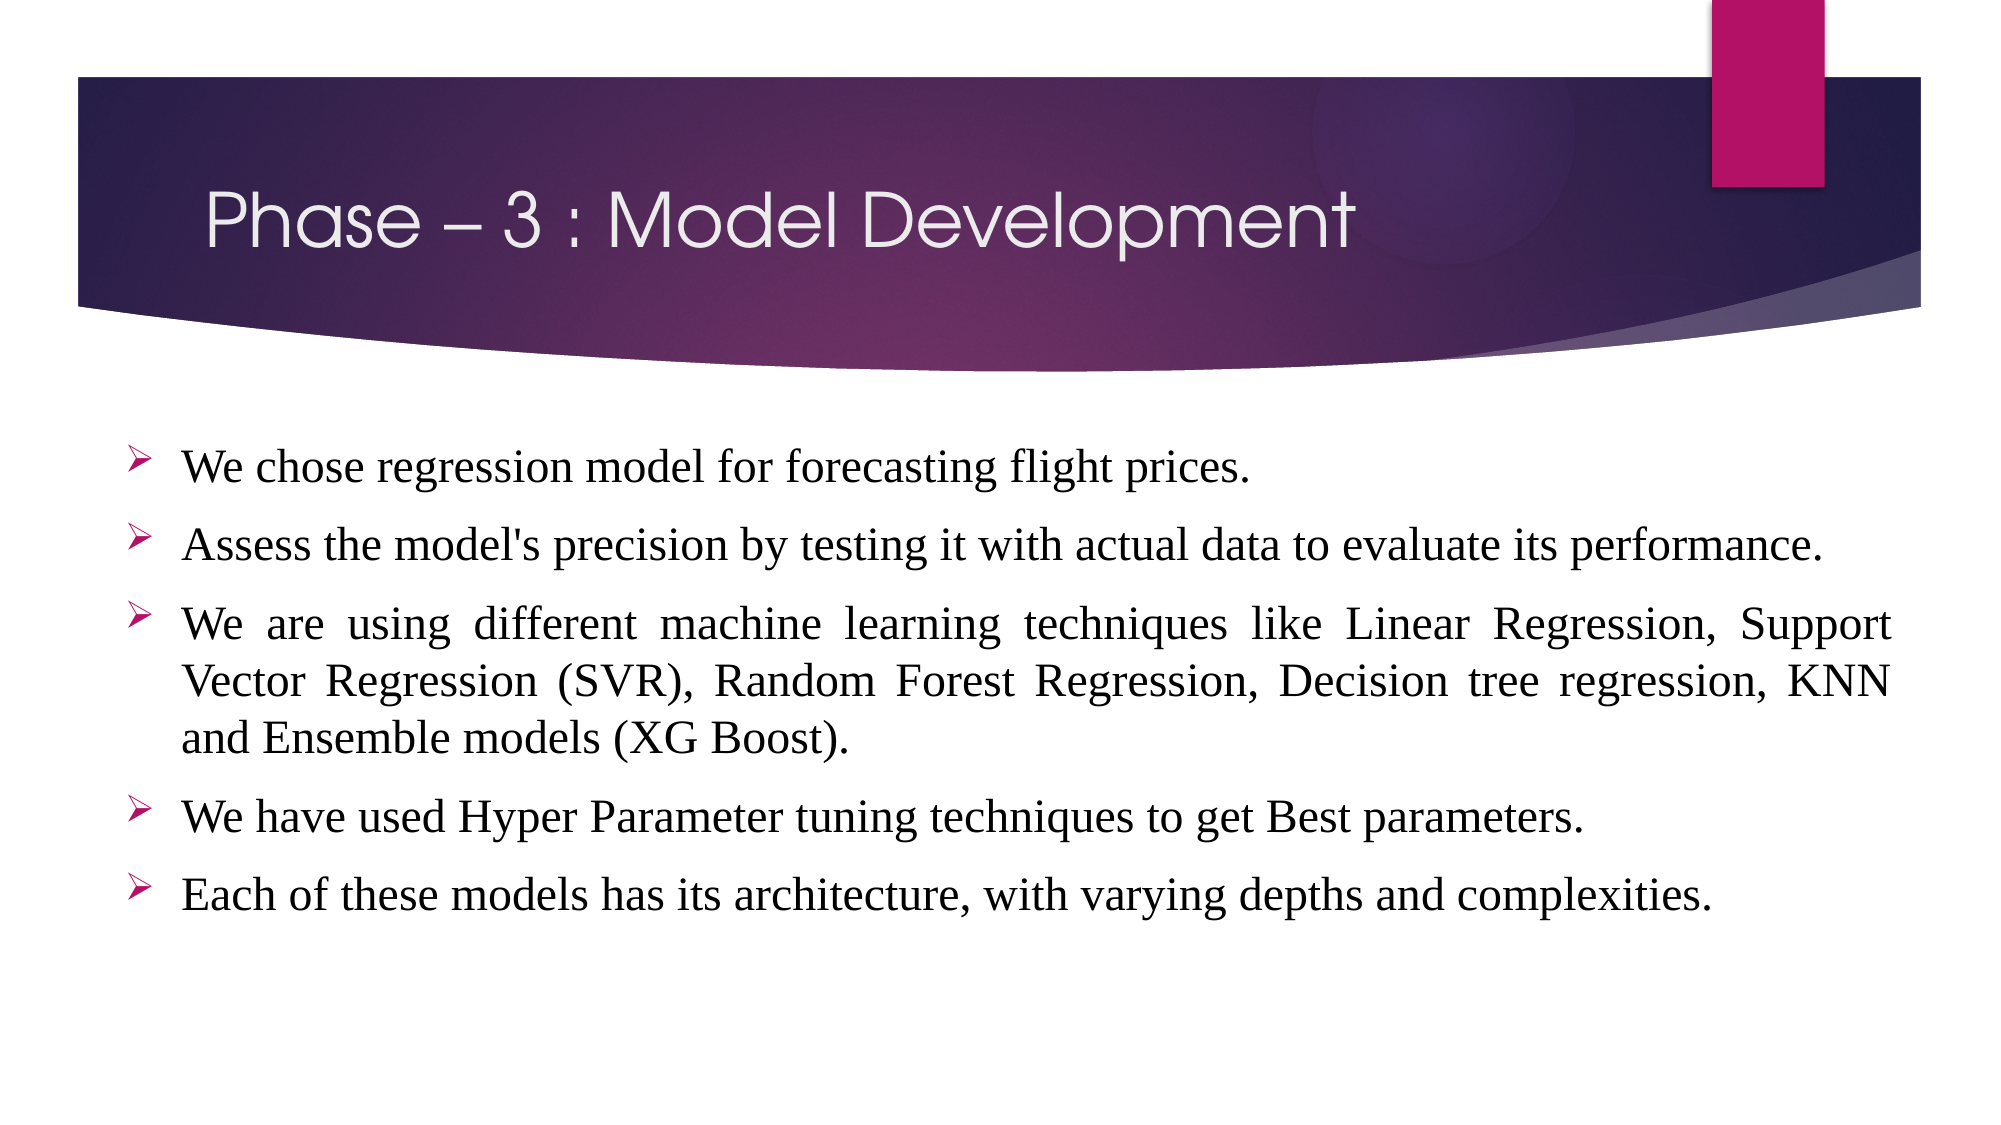

# Phase – 3 : Model Development
We chose regression model for forecasting flight prices.
Assess the model's precision by testing it with actual data to evaluate its performance.
We are using different machine learning techniques like Linear Regression, Support Vector Regression (SVR), Random Forest Regression, Decision tree regression, KNN and Ensemble models (XG Boost).
We have used Hyper Parameter tuning techniques to get Best parameters.
Each of these models has its architecture, with varying depths and complexities.